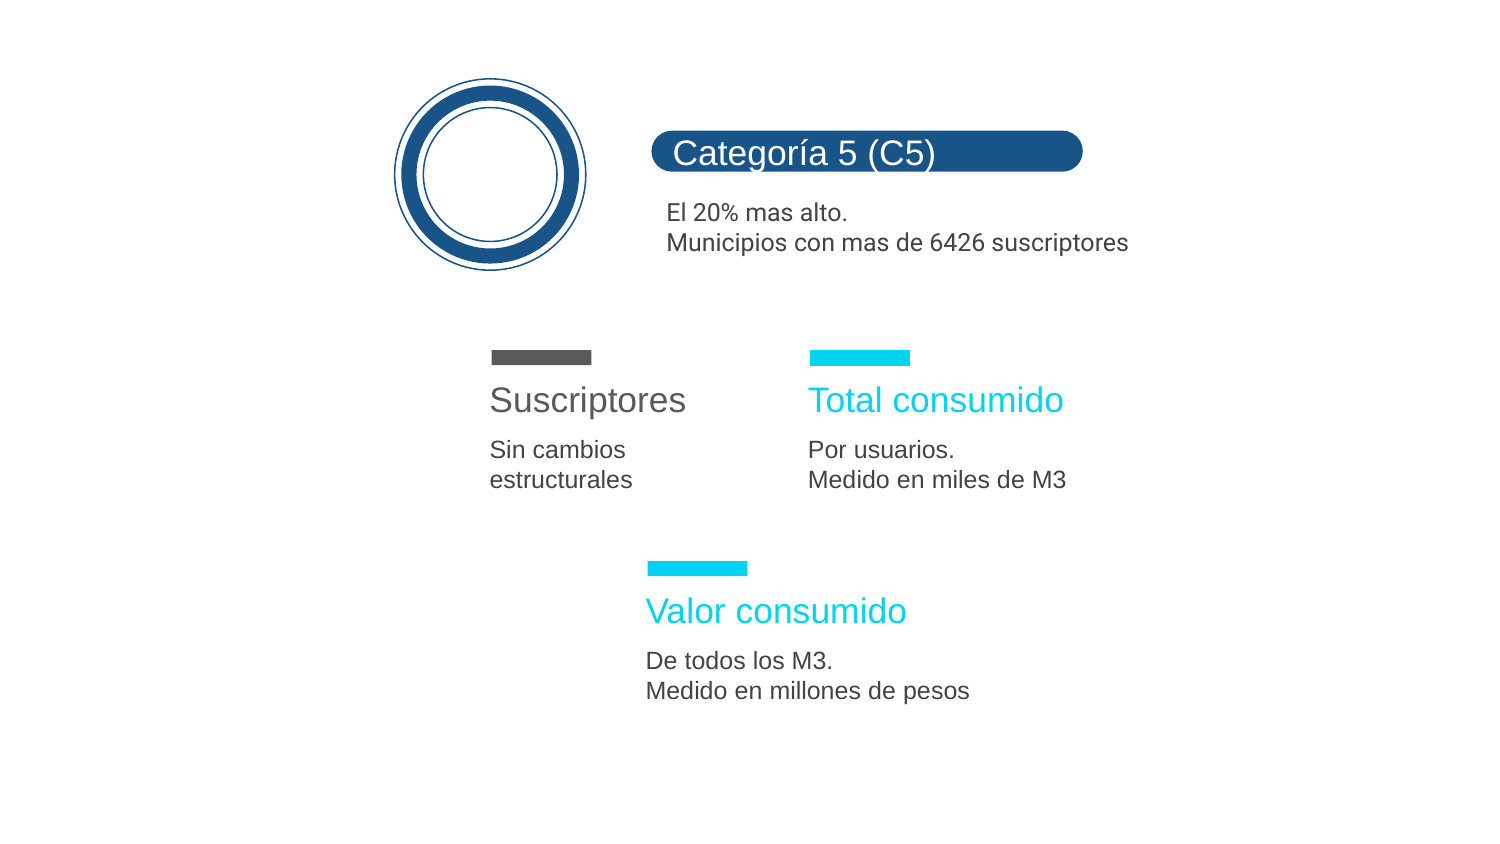

Categoría 5 (C5)
El 20% mas alto.
Municipios con mas de 6426 suscriptores

Suscriptores
Sin cambios estructurales

Total consumido
Por usuarios.
Medido en miles de M3

Valor consumido
De todos los M3.
Medido en millones de pesos
5026
Estrato 2
5026
Estrato 2
5026
Estrato 2
5026
Estrato 2
5026
Estrato 2